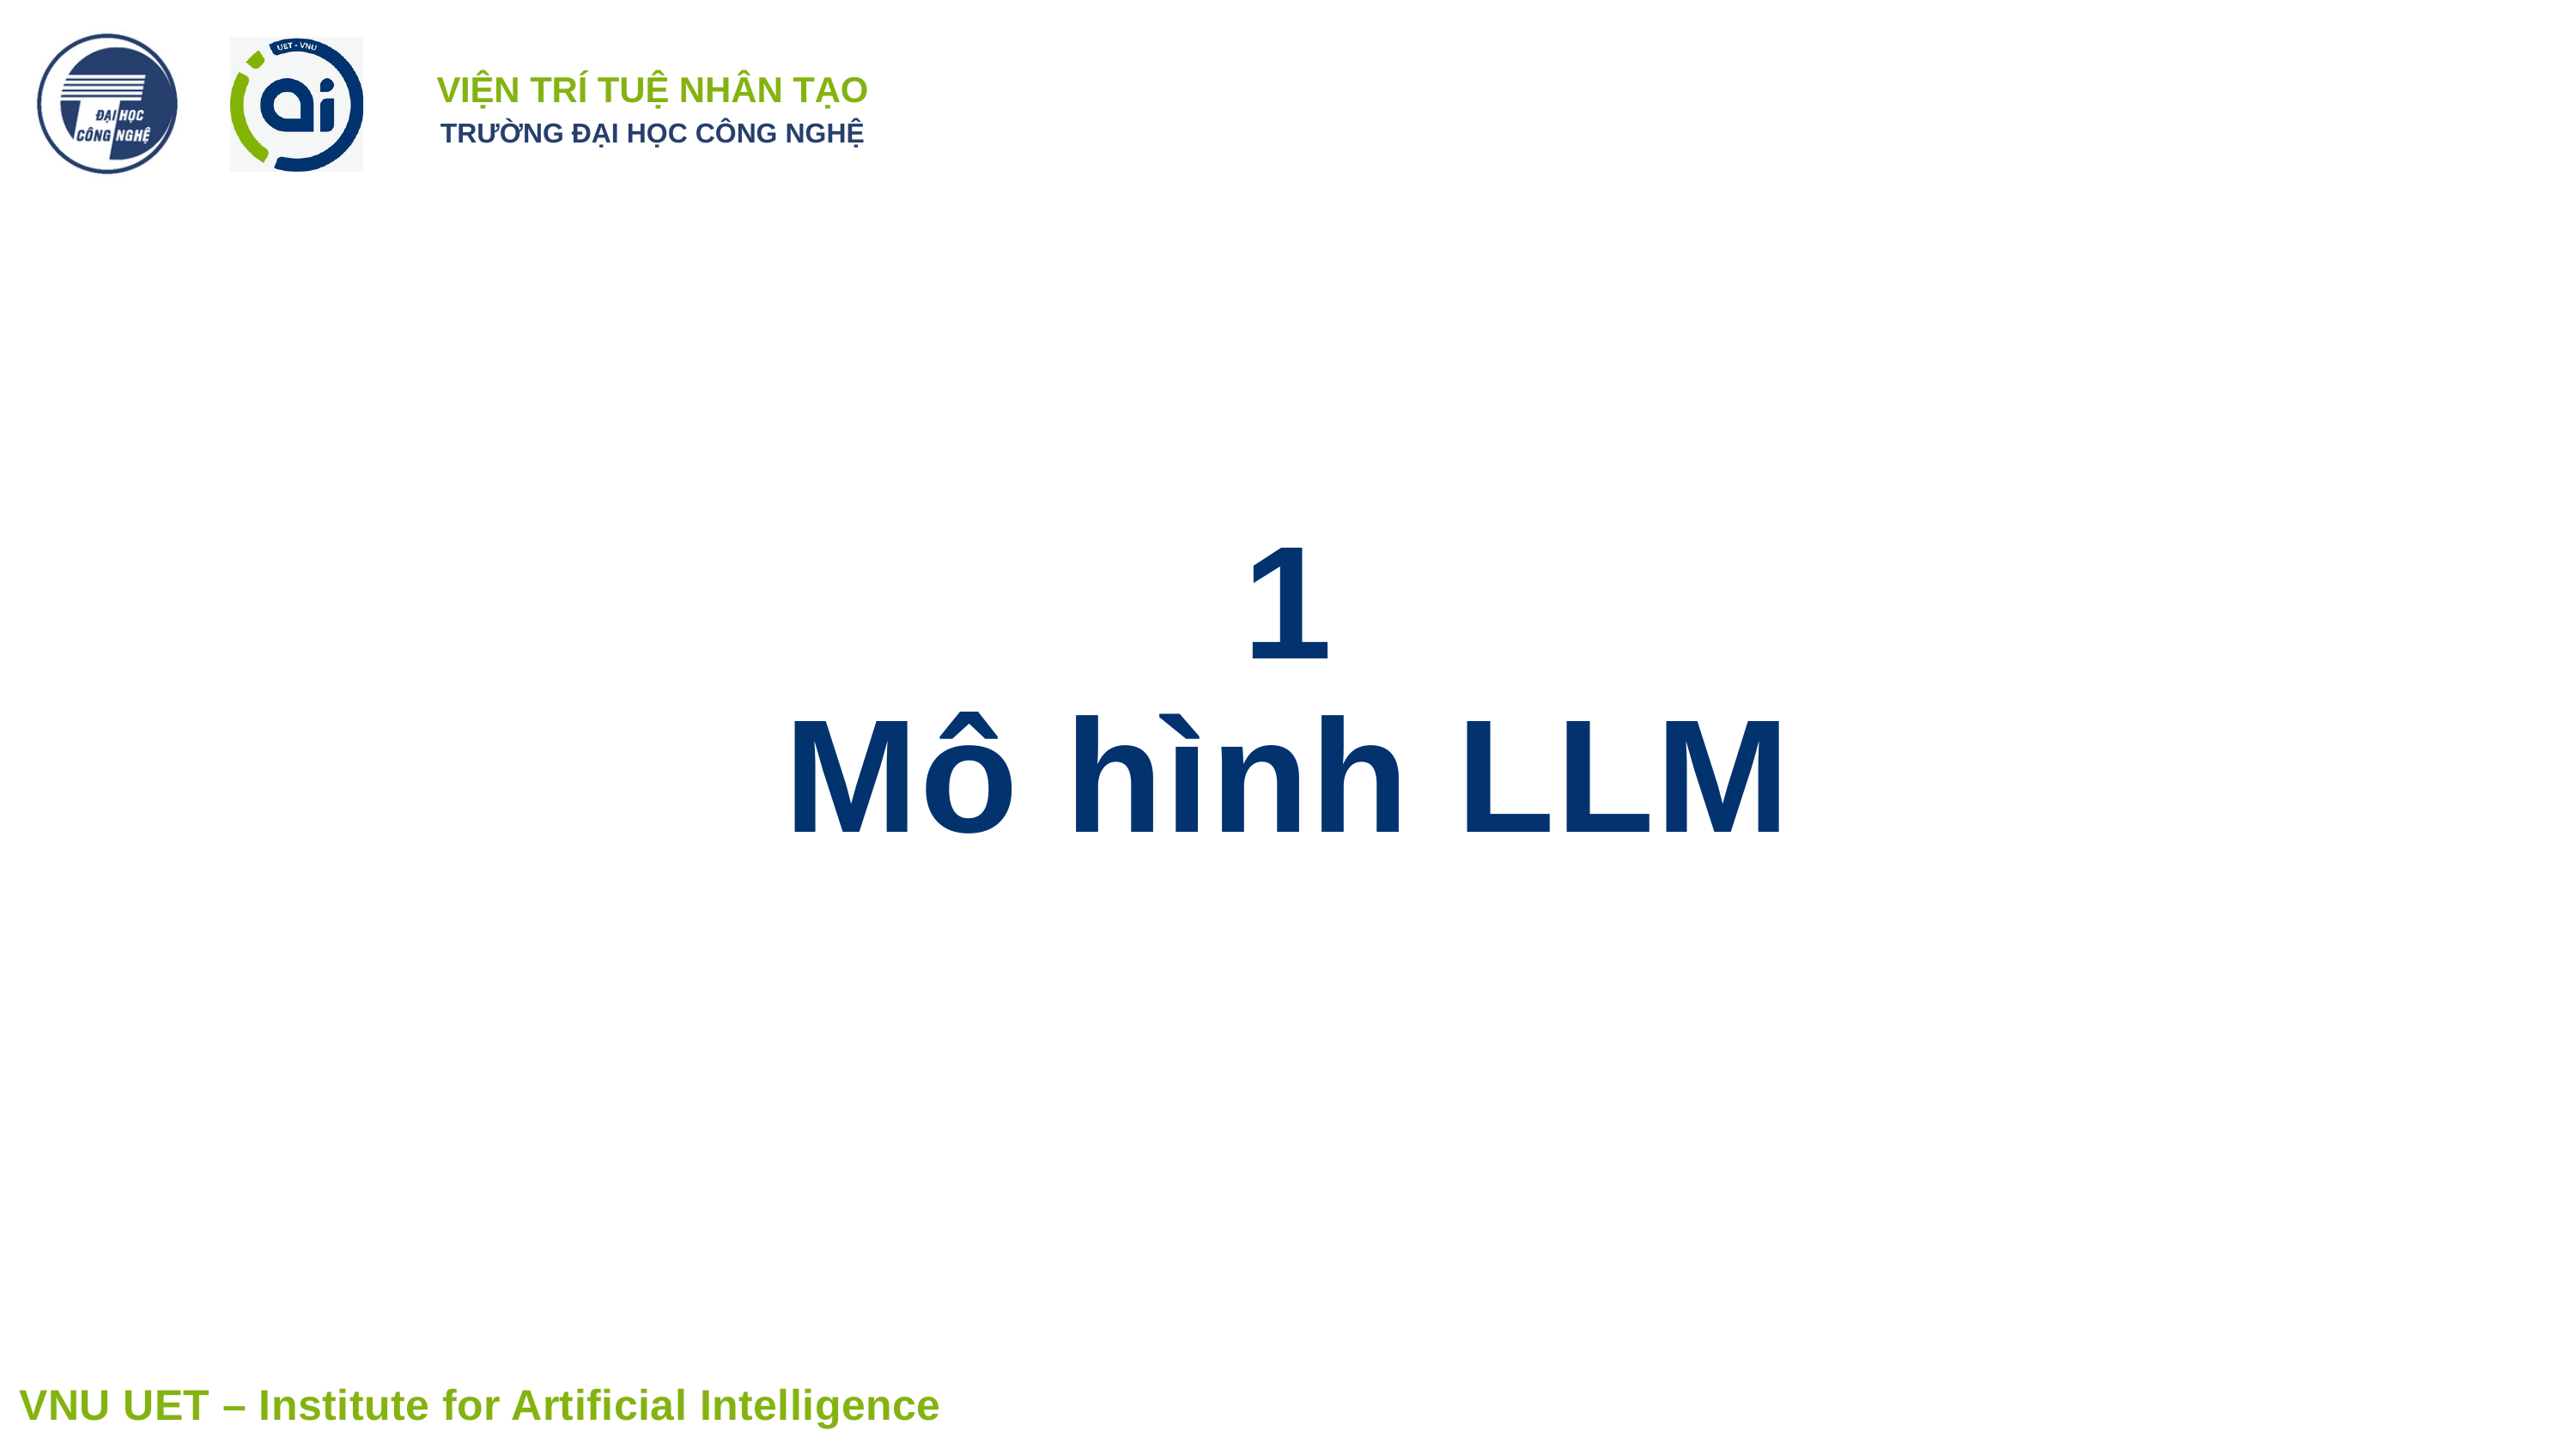

VIỆN TRÍ TUỆ NHÂN TẠO
TRƯỜNG ĐẠI HỌC CÔNG NGHỆ
1
Mô hình LLM

 VNU UET – Institute for Artificial Intelligence